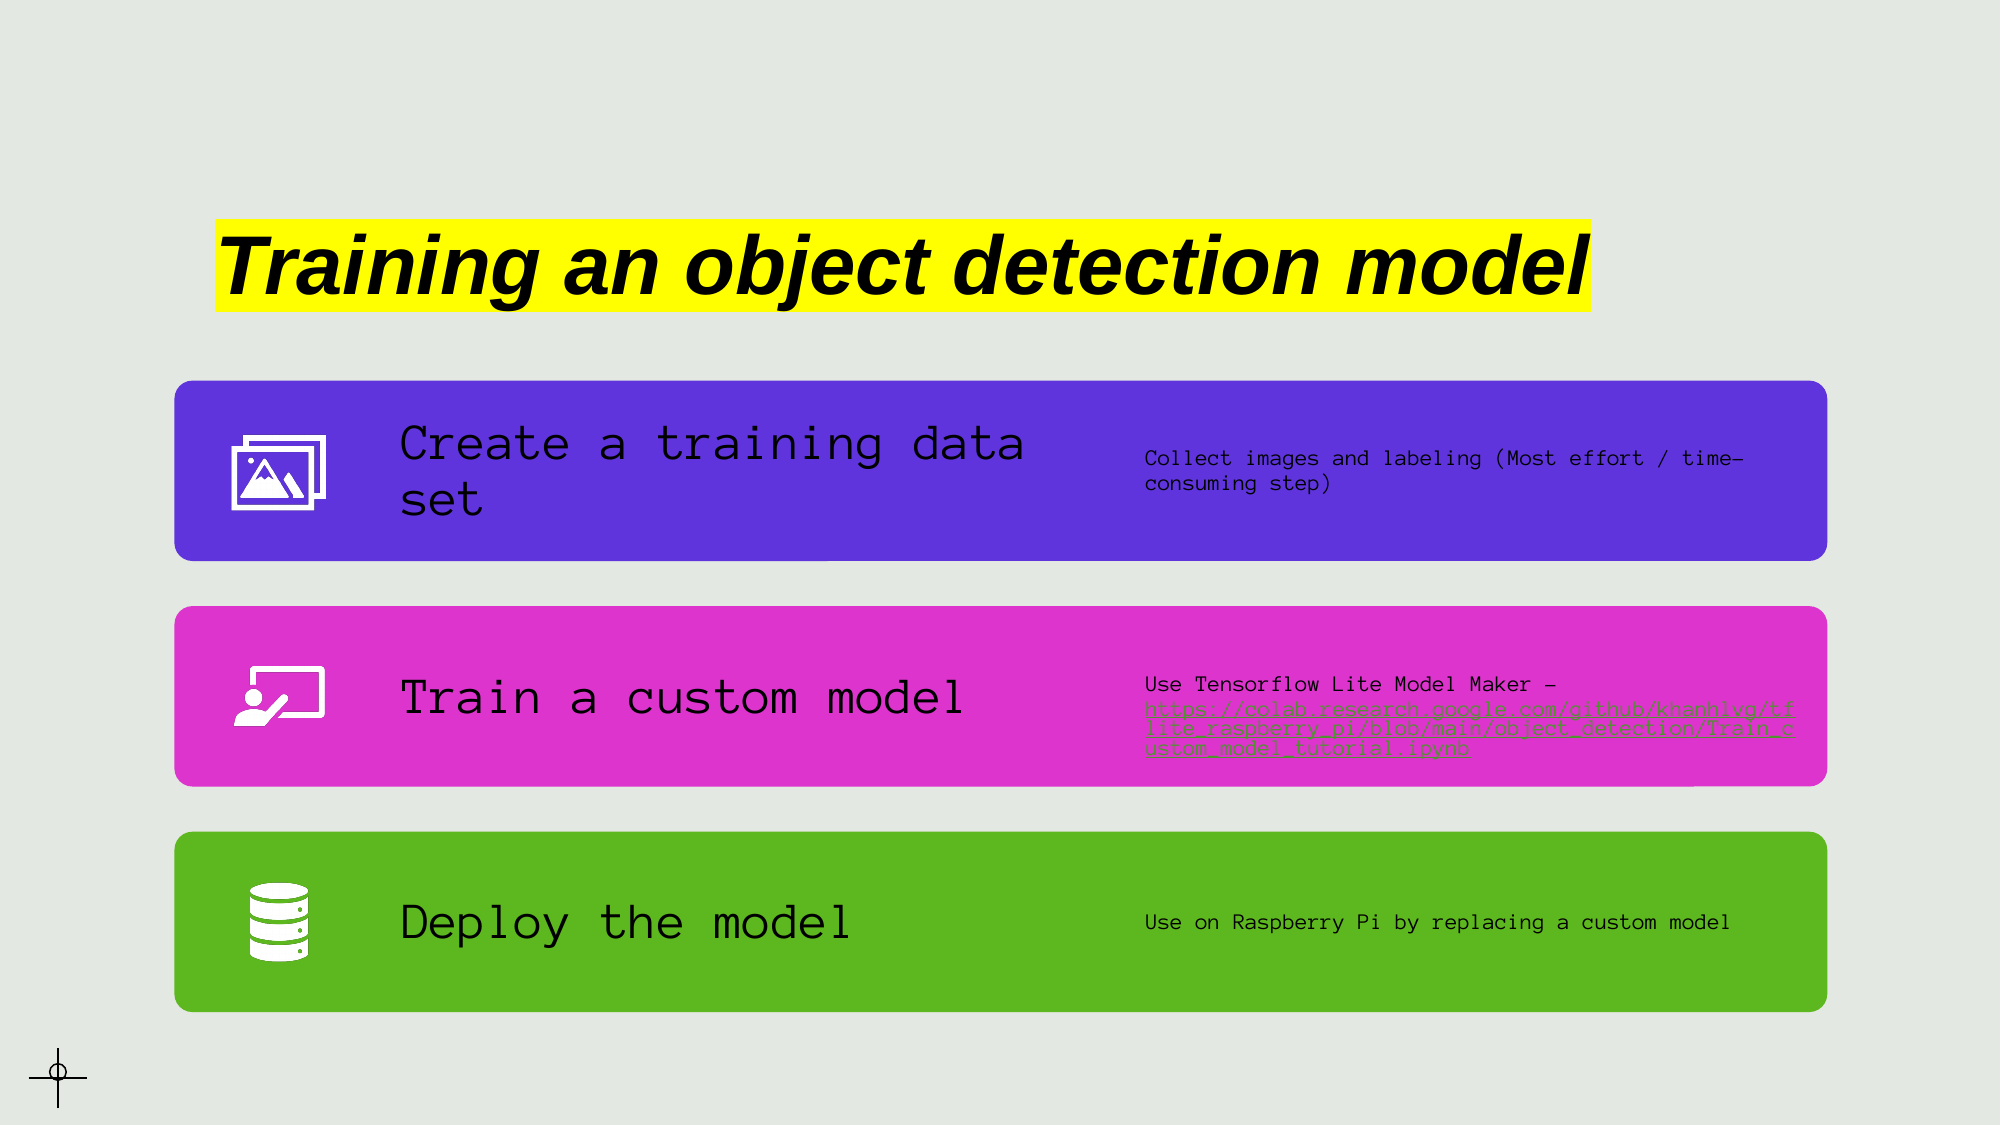

# Training an object detection model
Create a training data set
Collect images and labeling (Most effort / time-consuming step)
Train a custom model
Use Tensorflow Lite Model Maker - https://colab.research.google.com/github/khanhlvg/tflite_raspberry_pi/blob/main/object_detection/Train_custom_model_tutorial.ipynb
Deploy the model
Use on Raspberry Pi by replacing a custom model